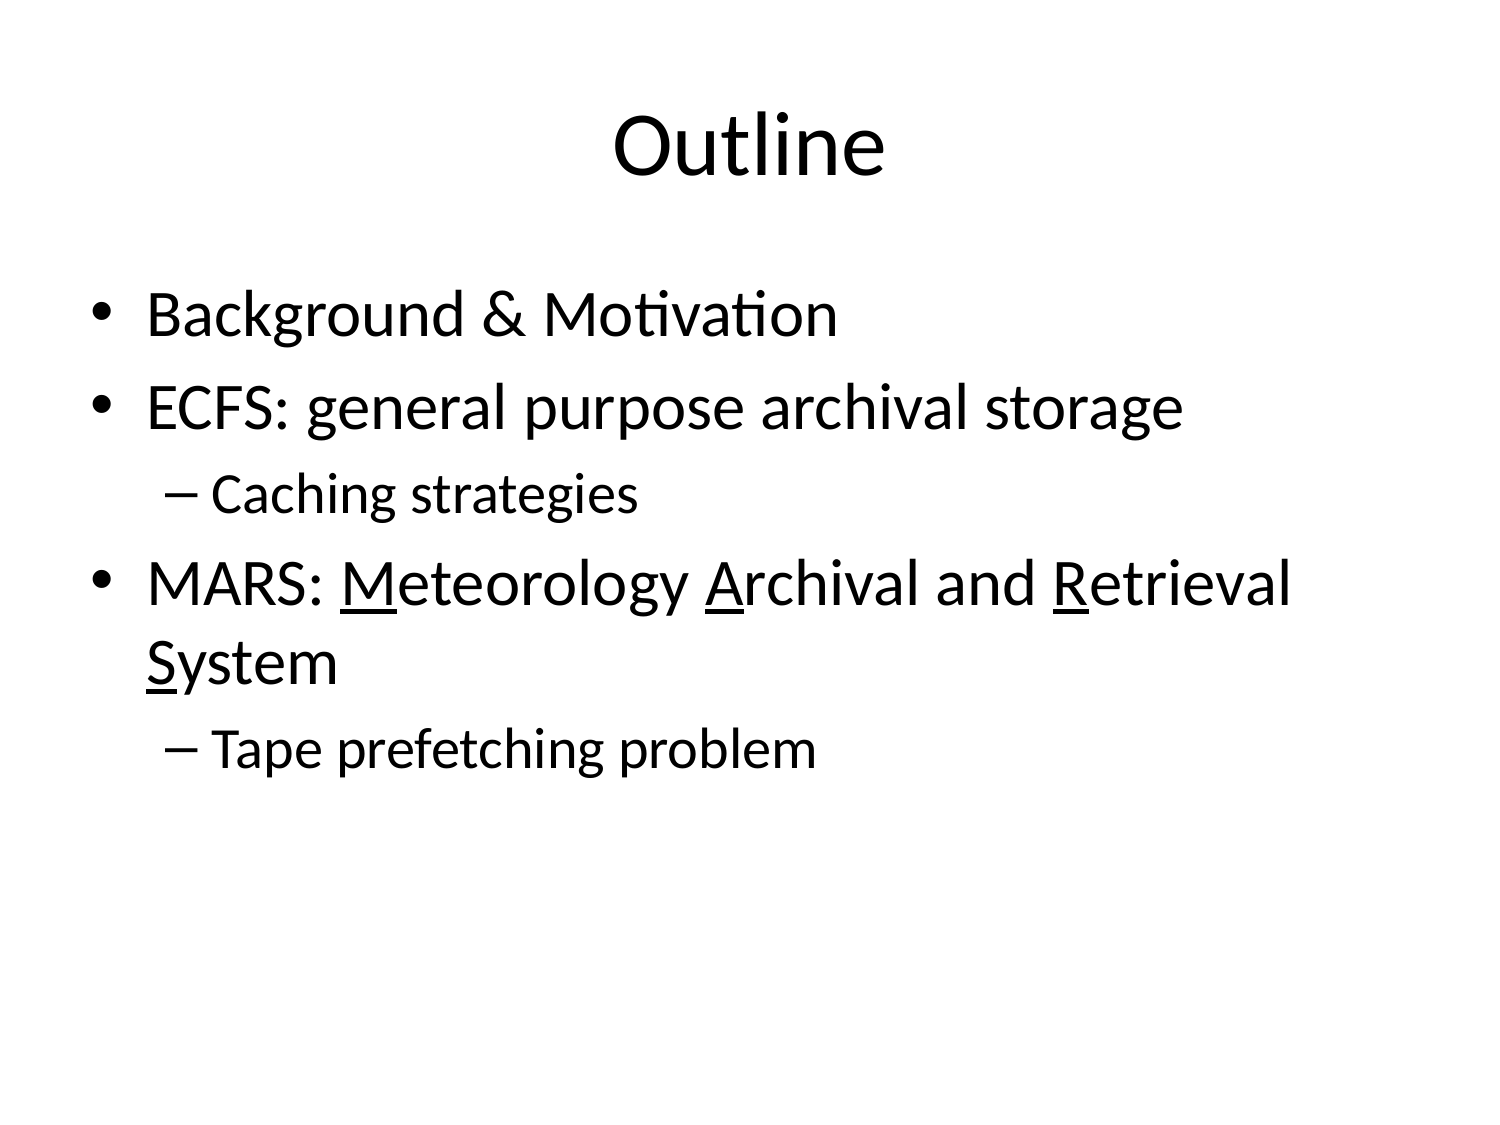

# Outline
Background & Motivation
ECFS: general purpose archival storage
Caching strategies
MARS: Meteorology Archival and Retrieval System
Tape prefetching problem